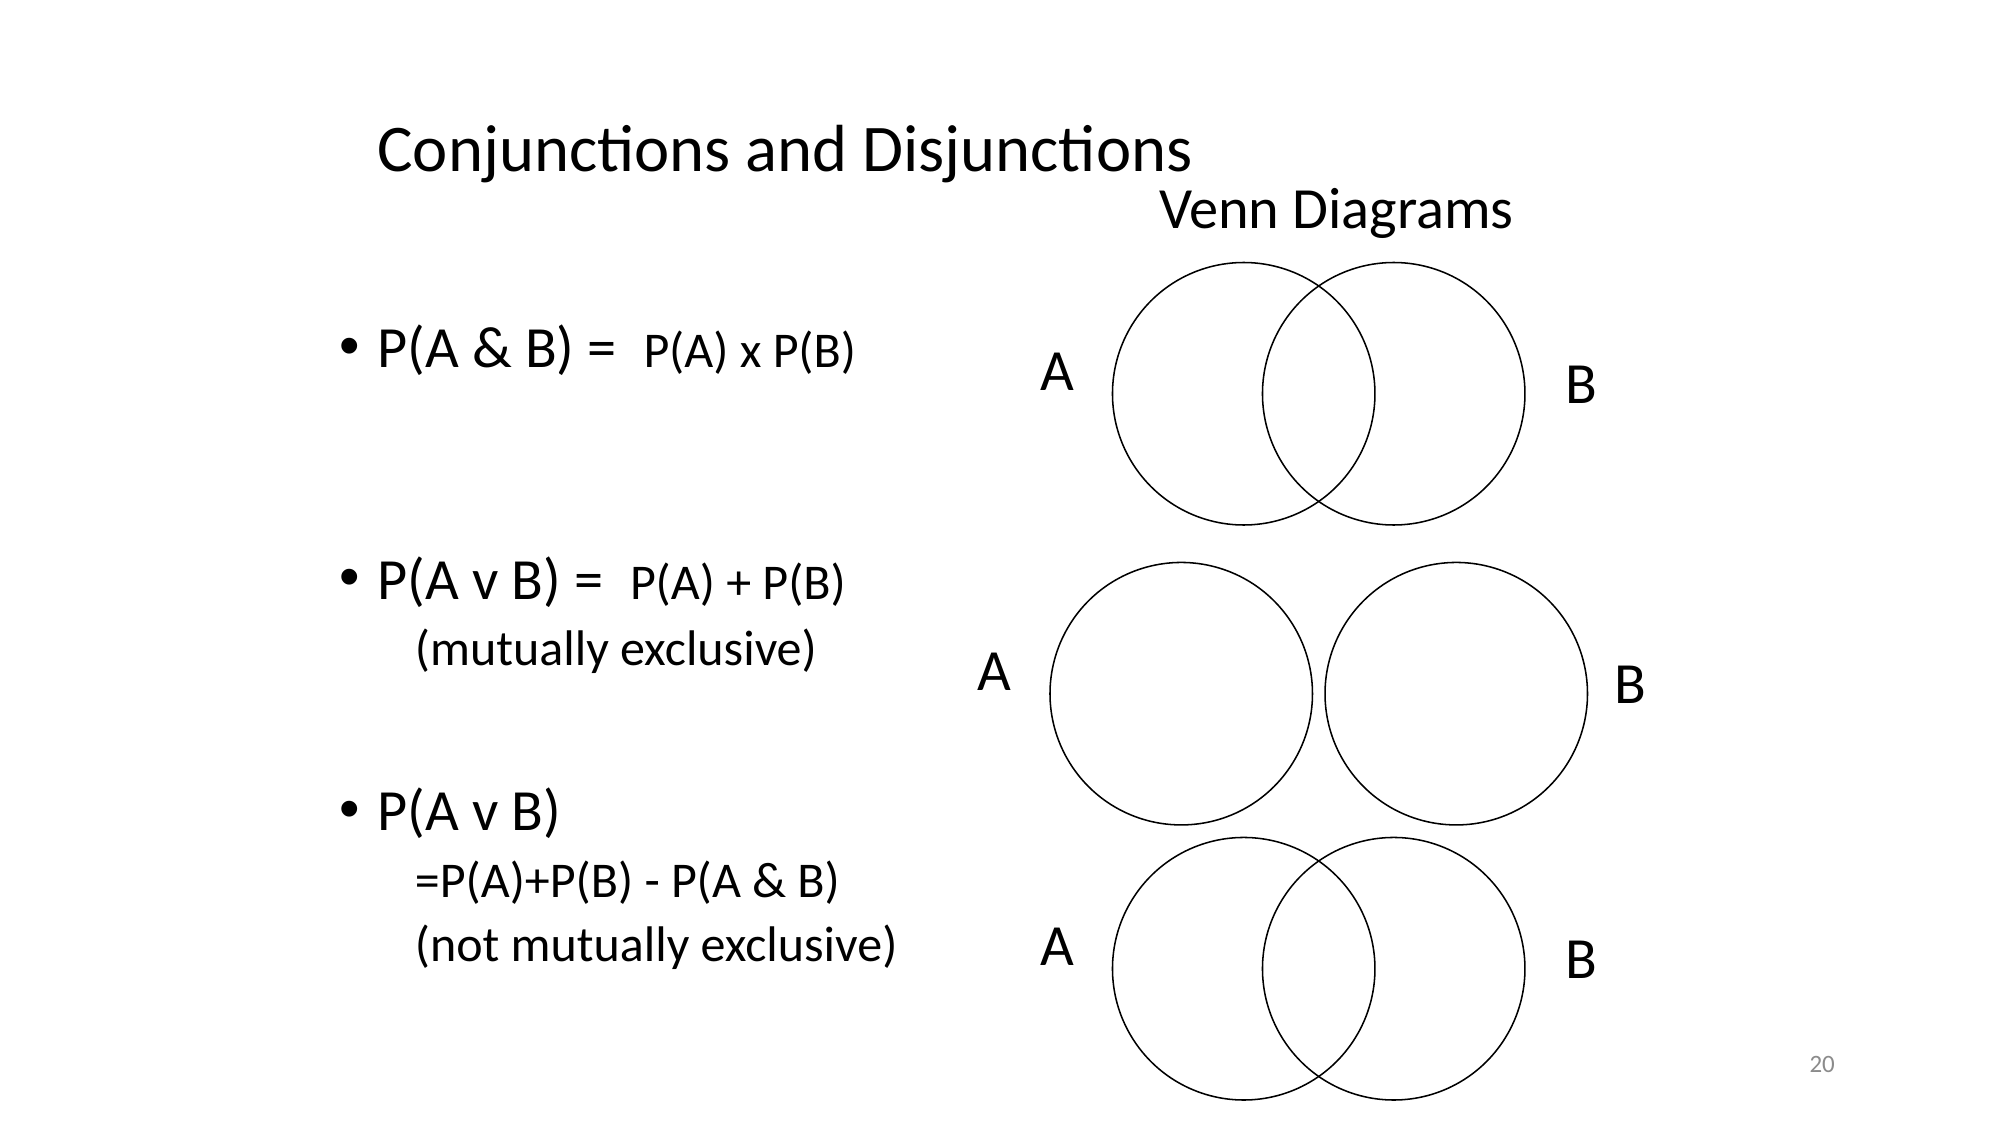

# Conjunctions and Disjunctions
Venn Diagrams

P(A & B) =  P(A) x P(B)

P(A v B) =  P(A) + P(B)
(mutually exclusive)

P(A v B)
=P(A)+P(B) - P(A & B)
(not mutually exclusive)

A
B

A
B

A
B
20